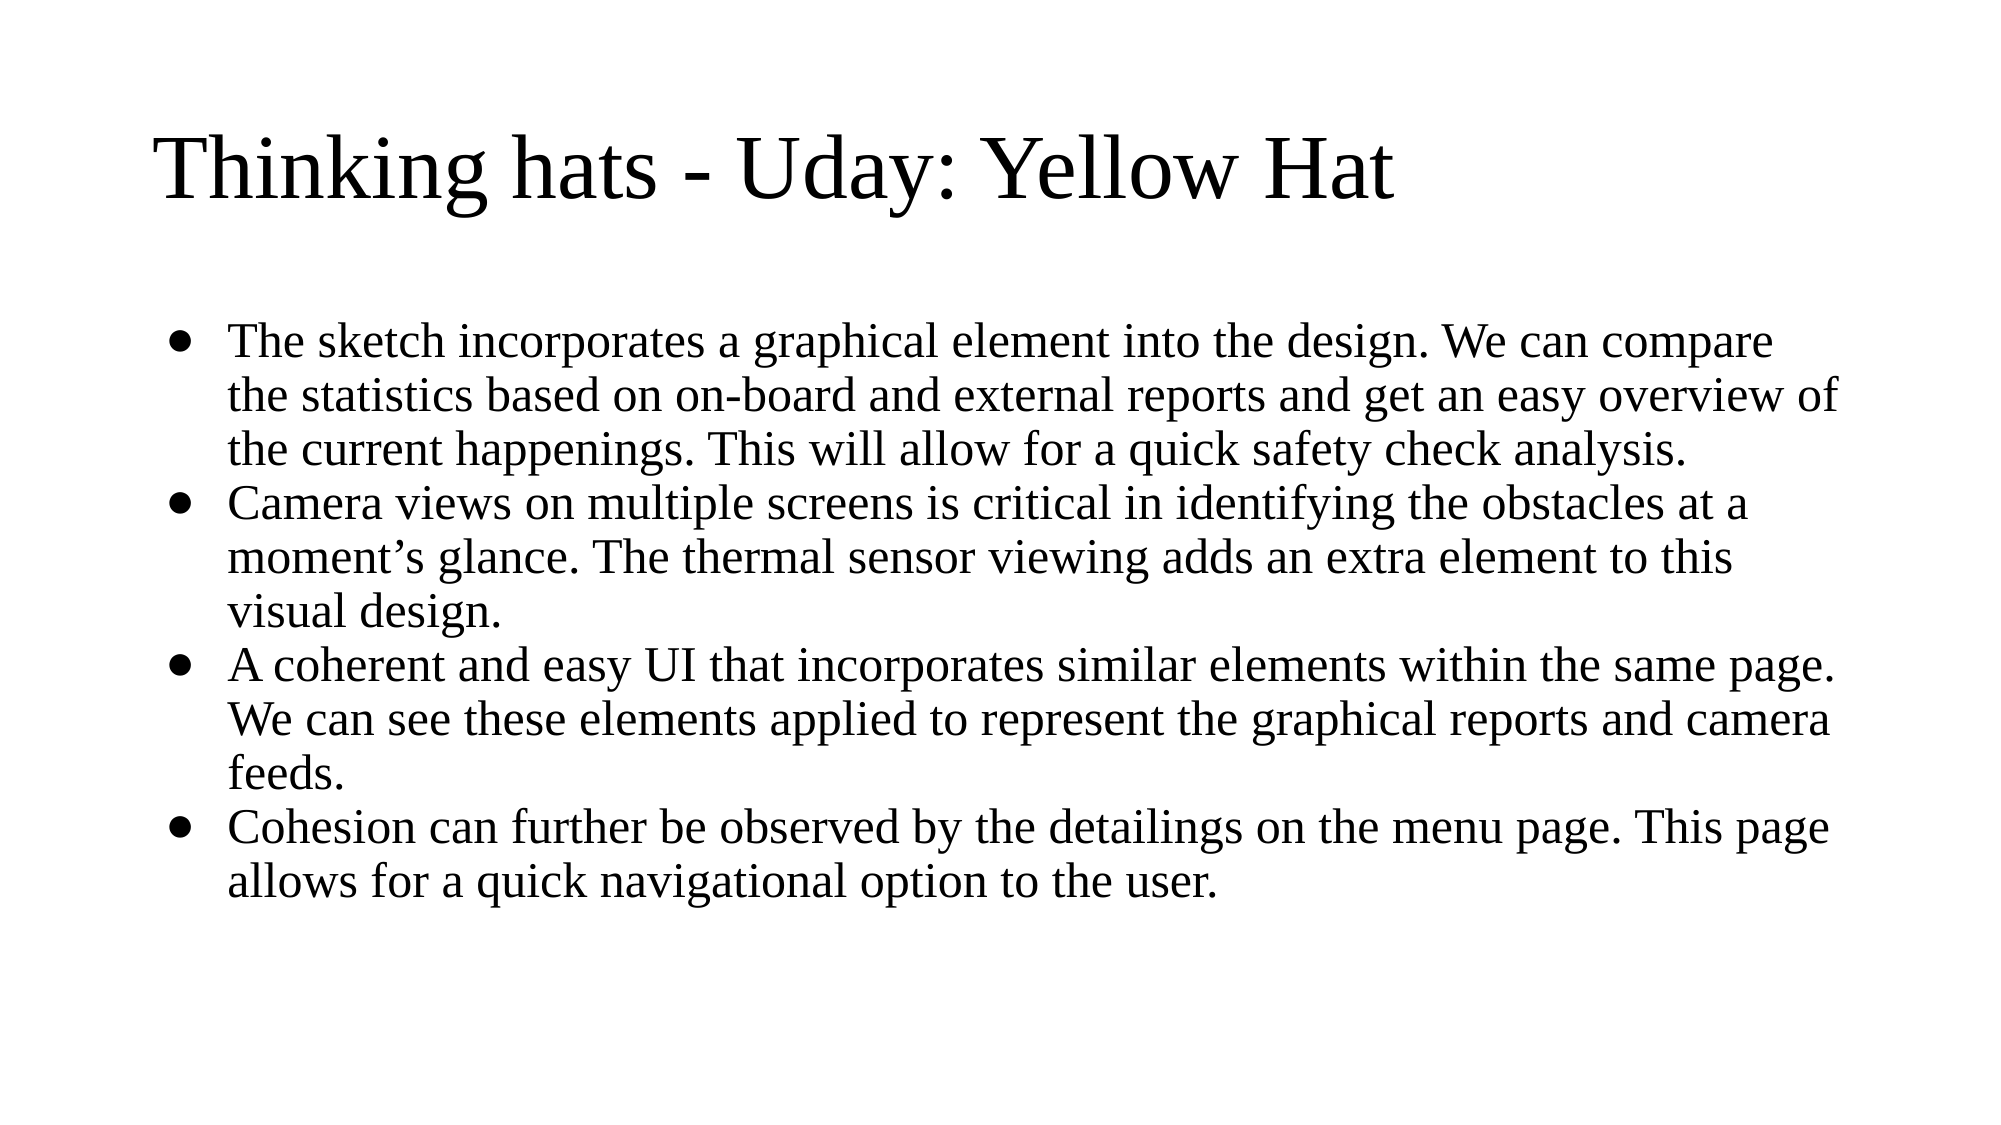

# Thinking hats - Uday: Yellow Hat
The sketch incorporates a graphical element into the design. We can compare the statistics based on on-board and external reports and get an easy overview of the current happenings. This will allow for a quick safety check analysis.
Camera views on multiple screens is critical in identifying the obstacles at a moment’s glance. The thermal sensor viewing adds an extra element to this visual design.
A coherent and easy UI that incorporates similar elements within the same page. We can see these elements applied to represent the graphical reports and camera feeds.
Cohesion can further be observed by the detailings on the menu page. This page allows for a quick navigational option to the user.